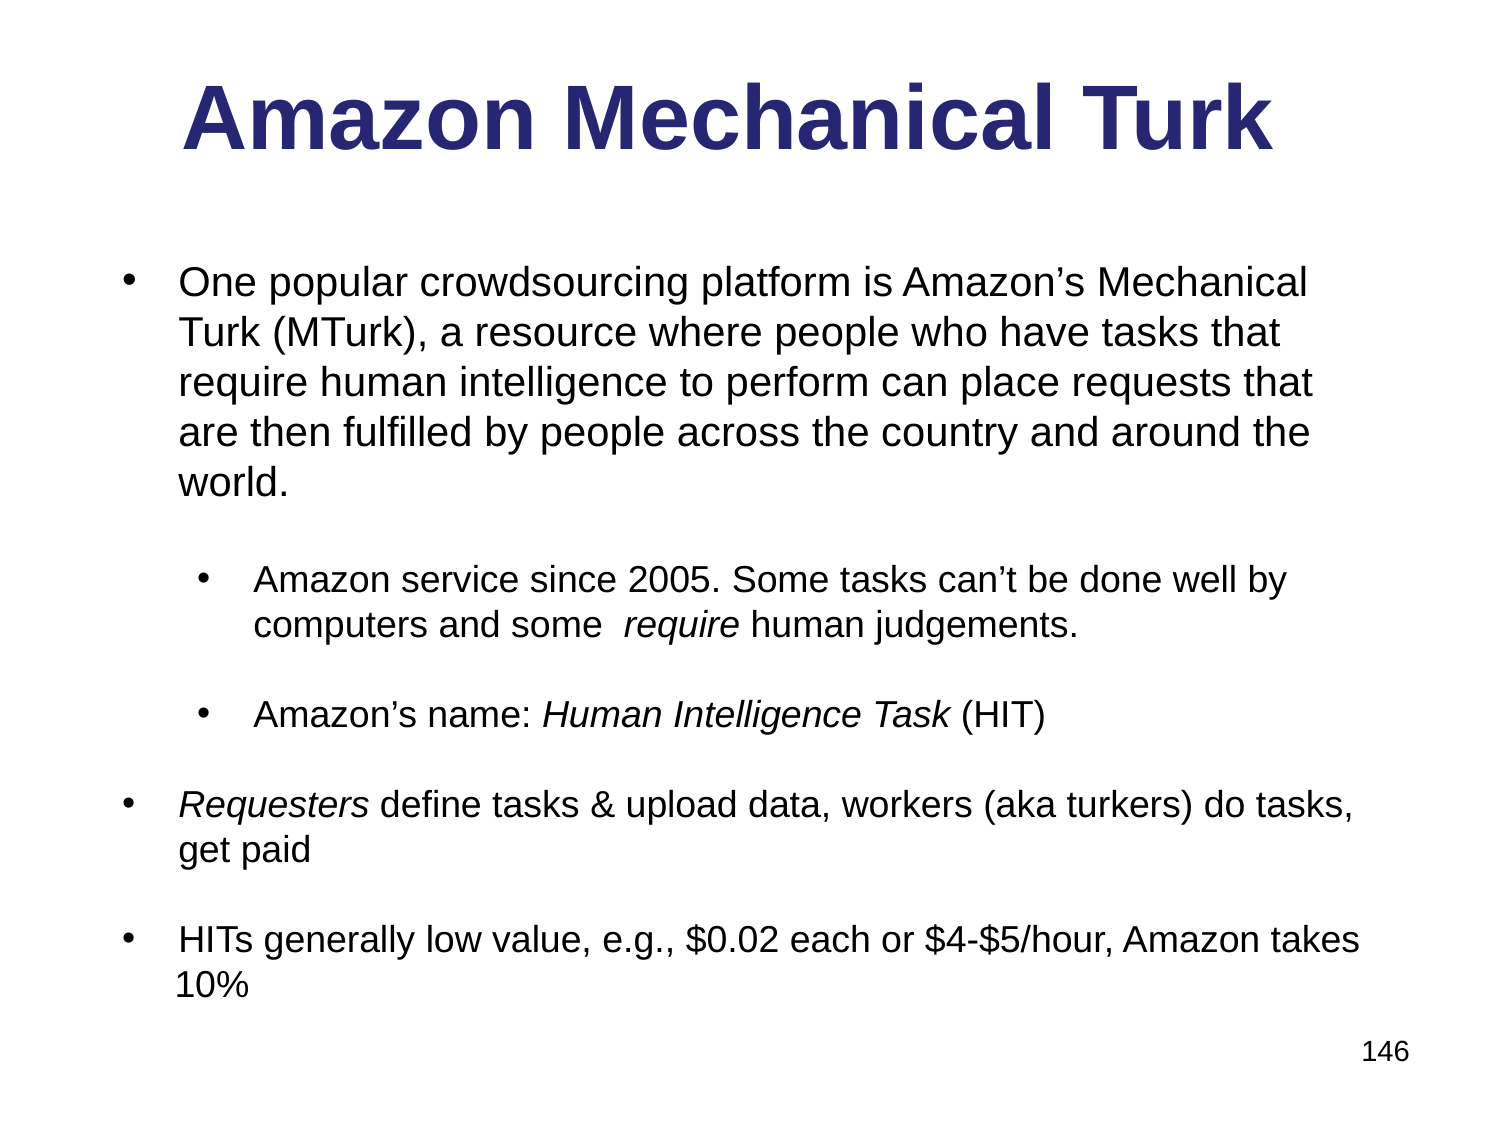

# Amazon Mechanical Turk

One popular crowdsourcing platform is Amazon’s Mechanical Turk (MTurk), a resource where people who have tasks that require human intelligence to perform can place requests that are then fulfilled by people across the country and around the world.

Amazon service since 2005. Some tasks can’t be done well by computers and some  require human judgements.

Amazon’s name: Human Intelligence Task (HIT)

Requesters define tasks & upload data, workers (aka turkers) do tasks, get paid

HITs generally low value, e.g., $0.02 each or $4-$5/hour, Amazon takes
     10%

146